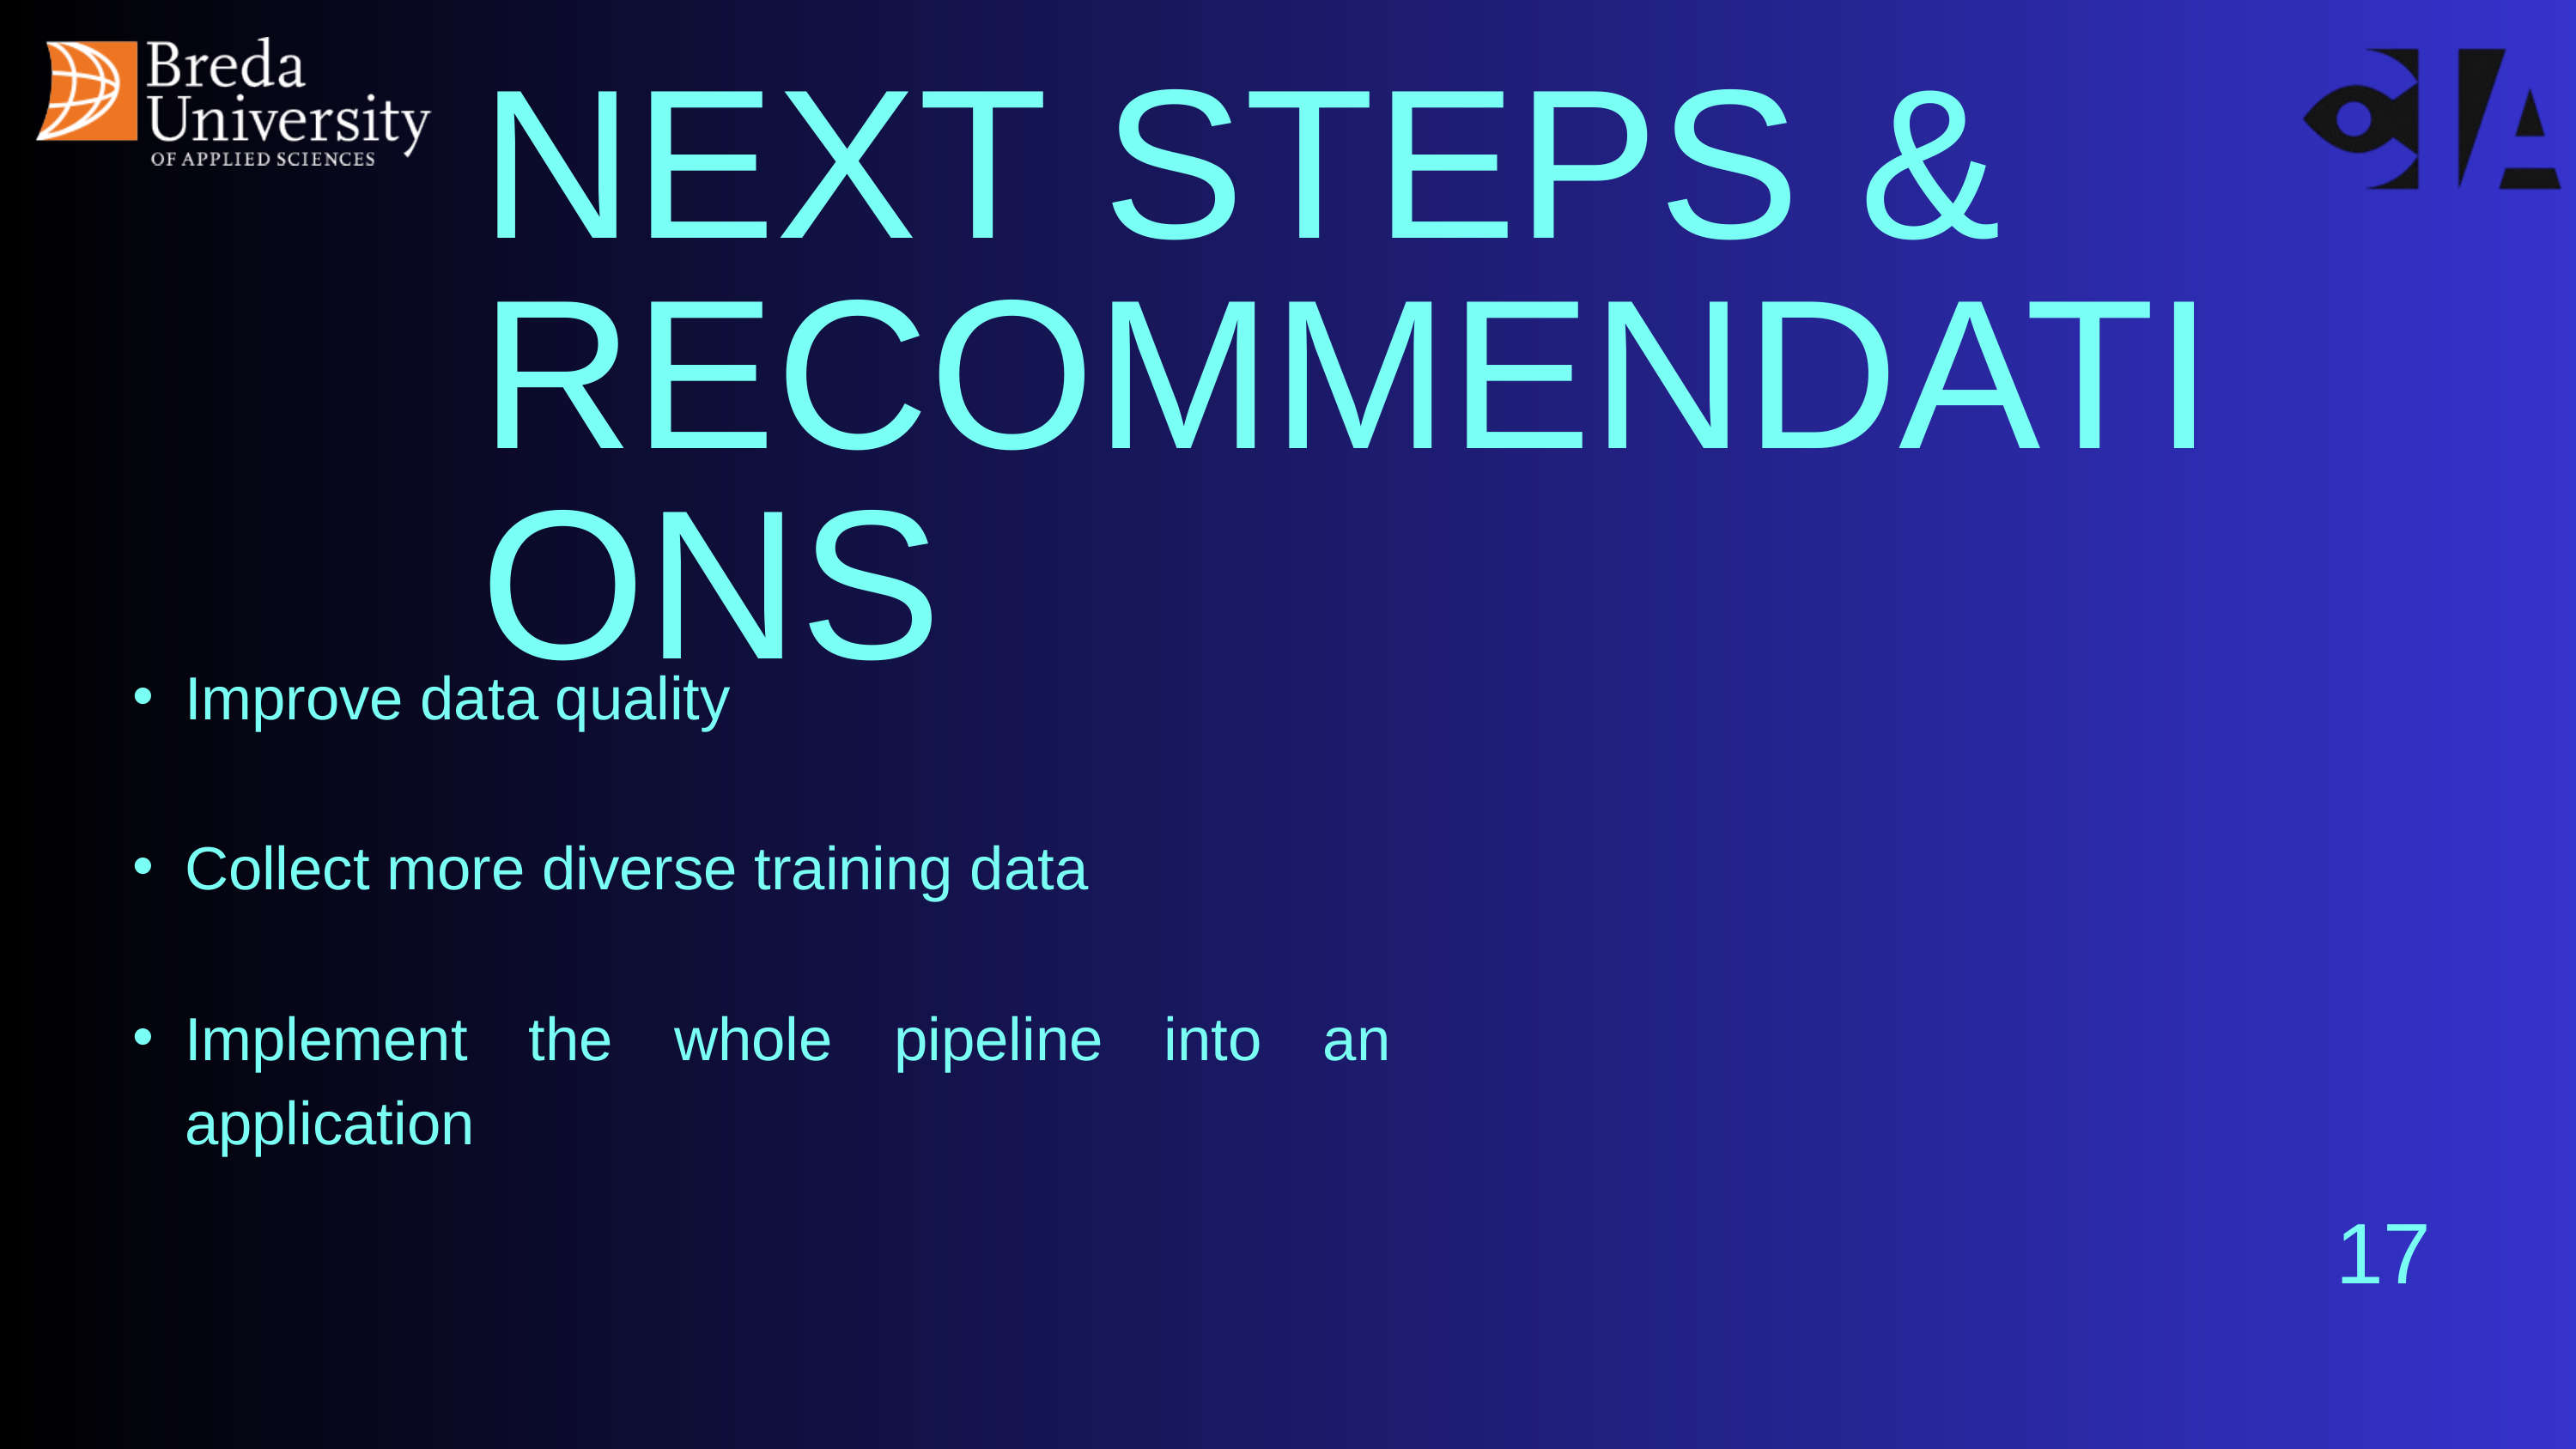

NEXT STEPS & RECOMMENDATIONS
Improve data quality

Collect more diverse training data

Implement the whole pipeline into an application
17